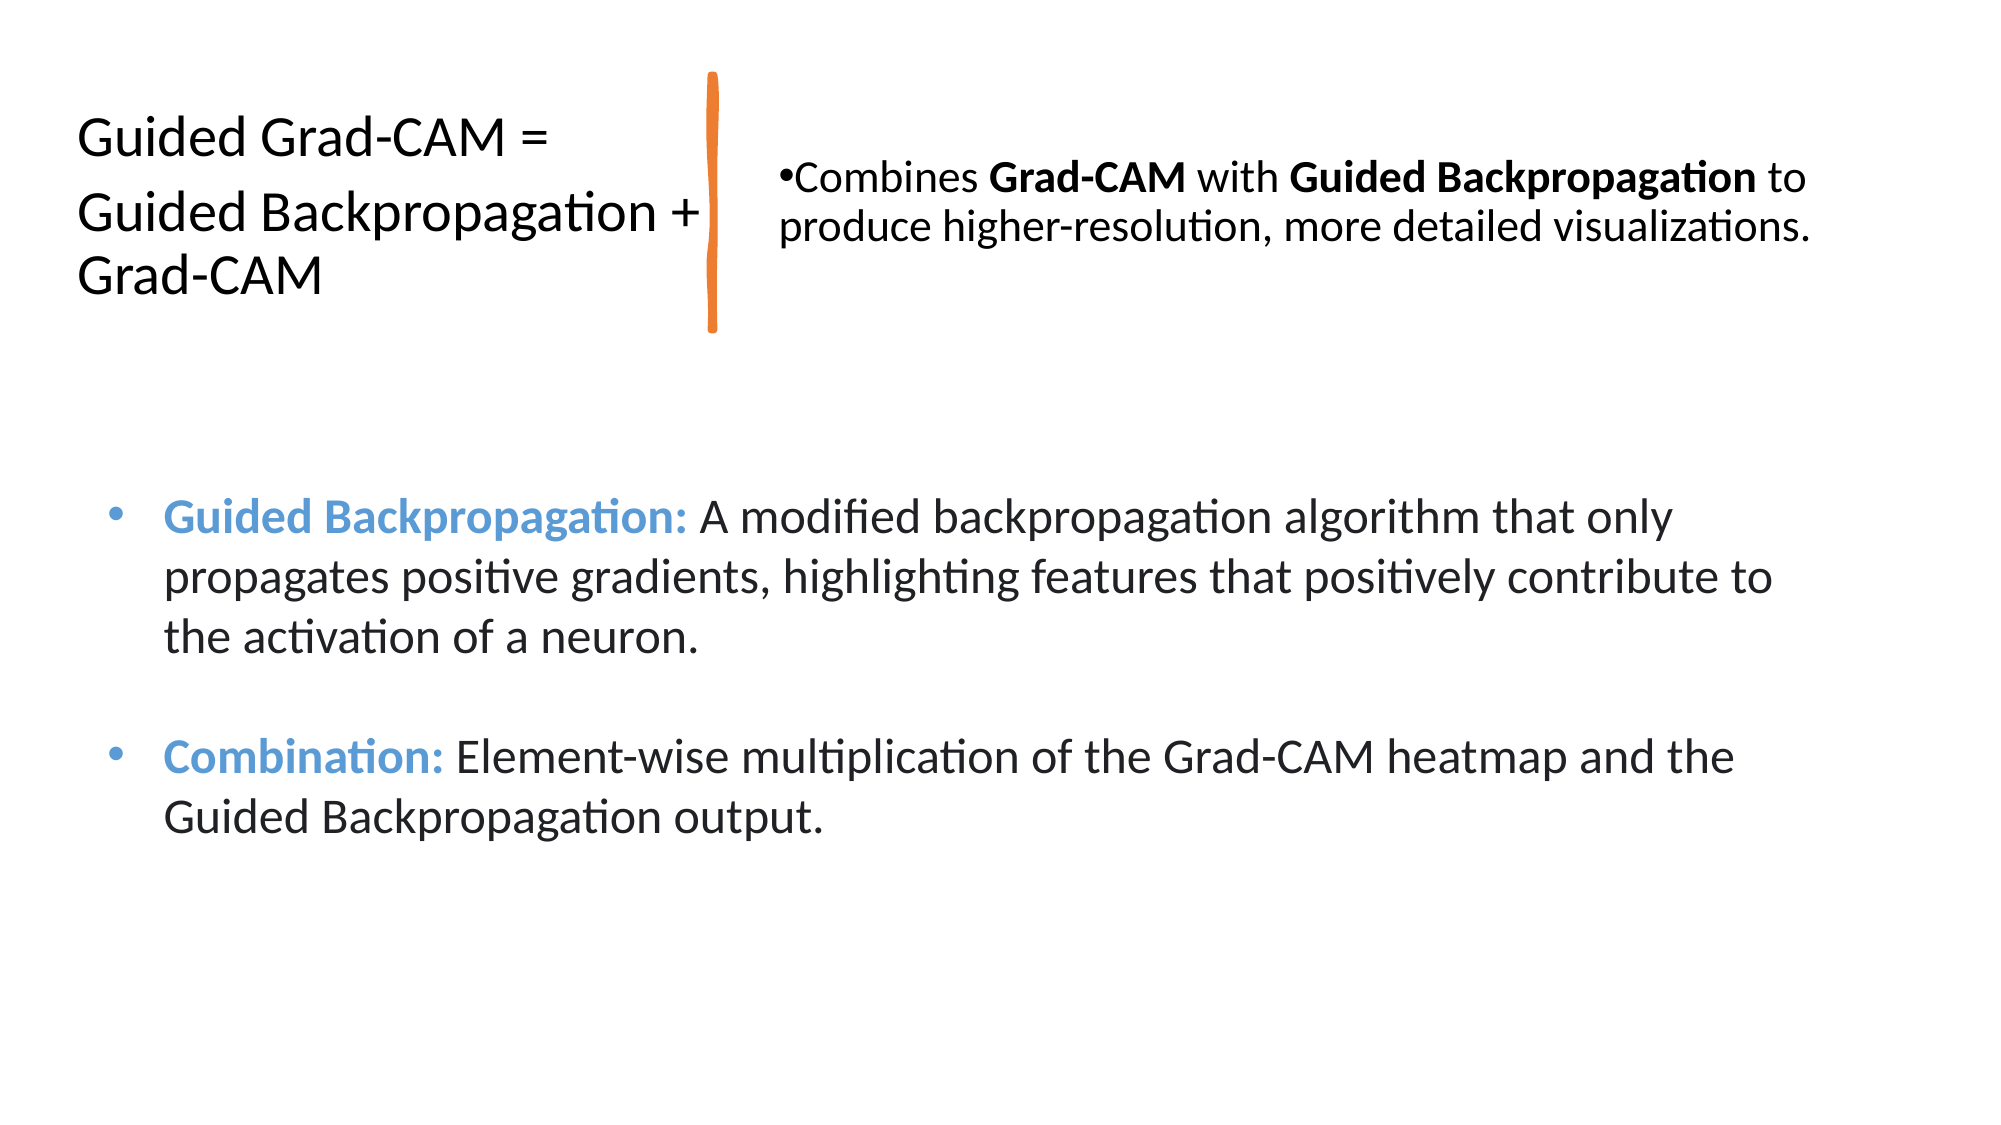

Combines Grad-CAM with Guided Backpropagation to produce higher-resolution, more detailed visualizations.
Guided Grad-CAM =
Guided Backpropagation + Grad-CAM

Guided Backpropagation: A modified backpropagation algorithm that only propagates positive gradients, highlighting features that positively contribute to the activation of a neuron.

Combination: Element-wise multiplication of the Grad-CAM heatmap and the Guided Backpropagation output.